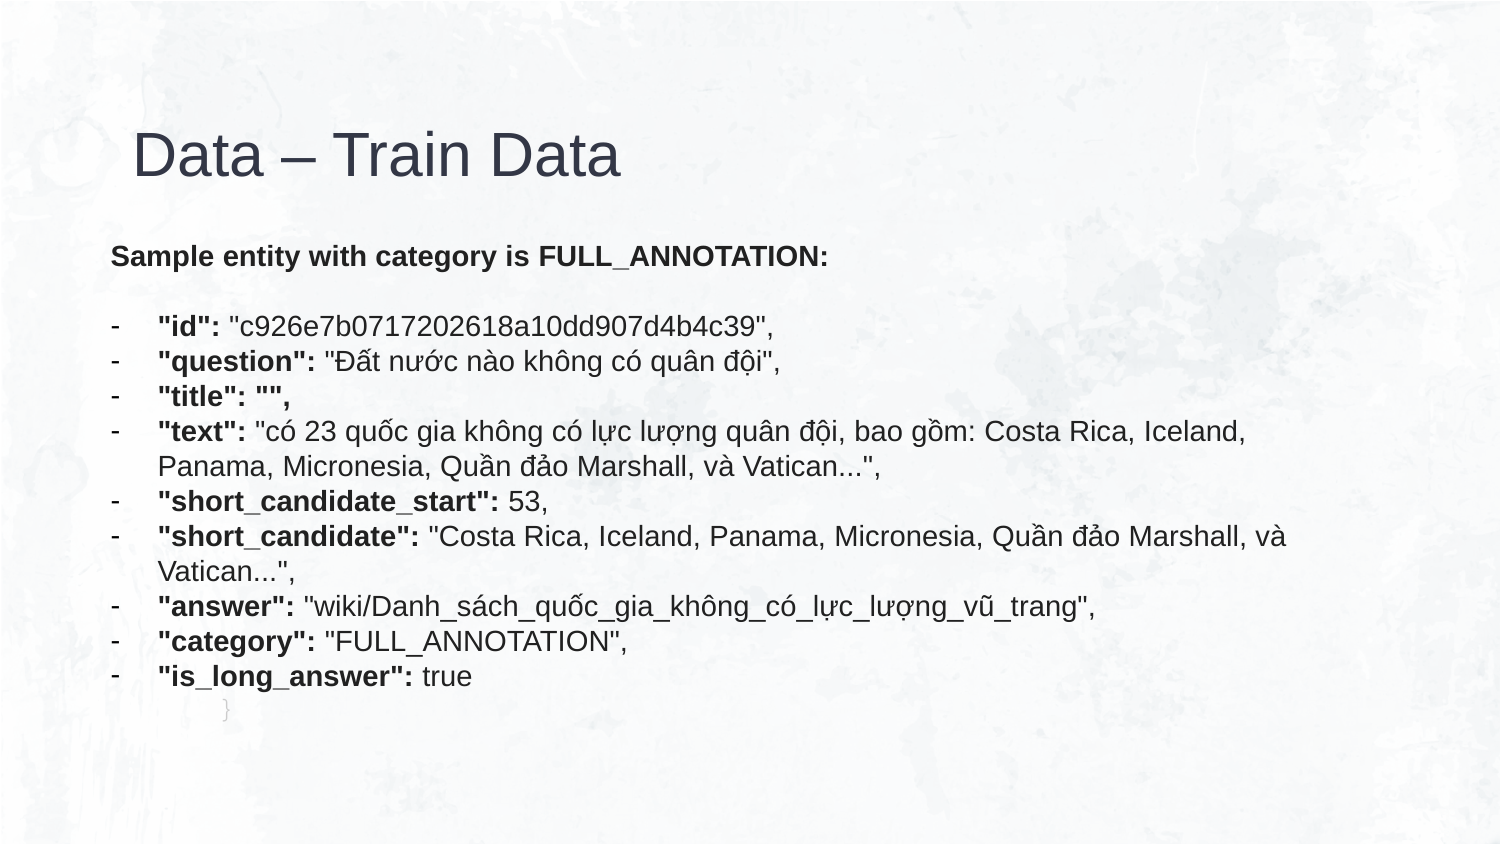

# Data – Train Data
Sample entity with category is FULL_ANNOTATION:

"id": "c926e7b0717202618a10dd907d4b4c39",
"question": "Đất nước nào không có quân đội",
"title": "",
"text": "có 23 quốc gia không có lực lượng quân đội, bao gồm: Costa Rica, Iceland, Panama, Micronesia, Quần đảo Marshall, và Vatican...",
"short_candidate_start": 53,
"short_candidate": "Costa Rica, Iceland, Panama, Micronesia, Quần đảo Marshall, và Vatican...",
"answer": "wiki/Danh_sách_quốc_gia_không_có_lực_lượng_vũ_trang",
"category": "FULL_ANNOTATION",
"is_long_answer": true
        }